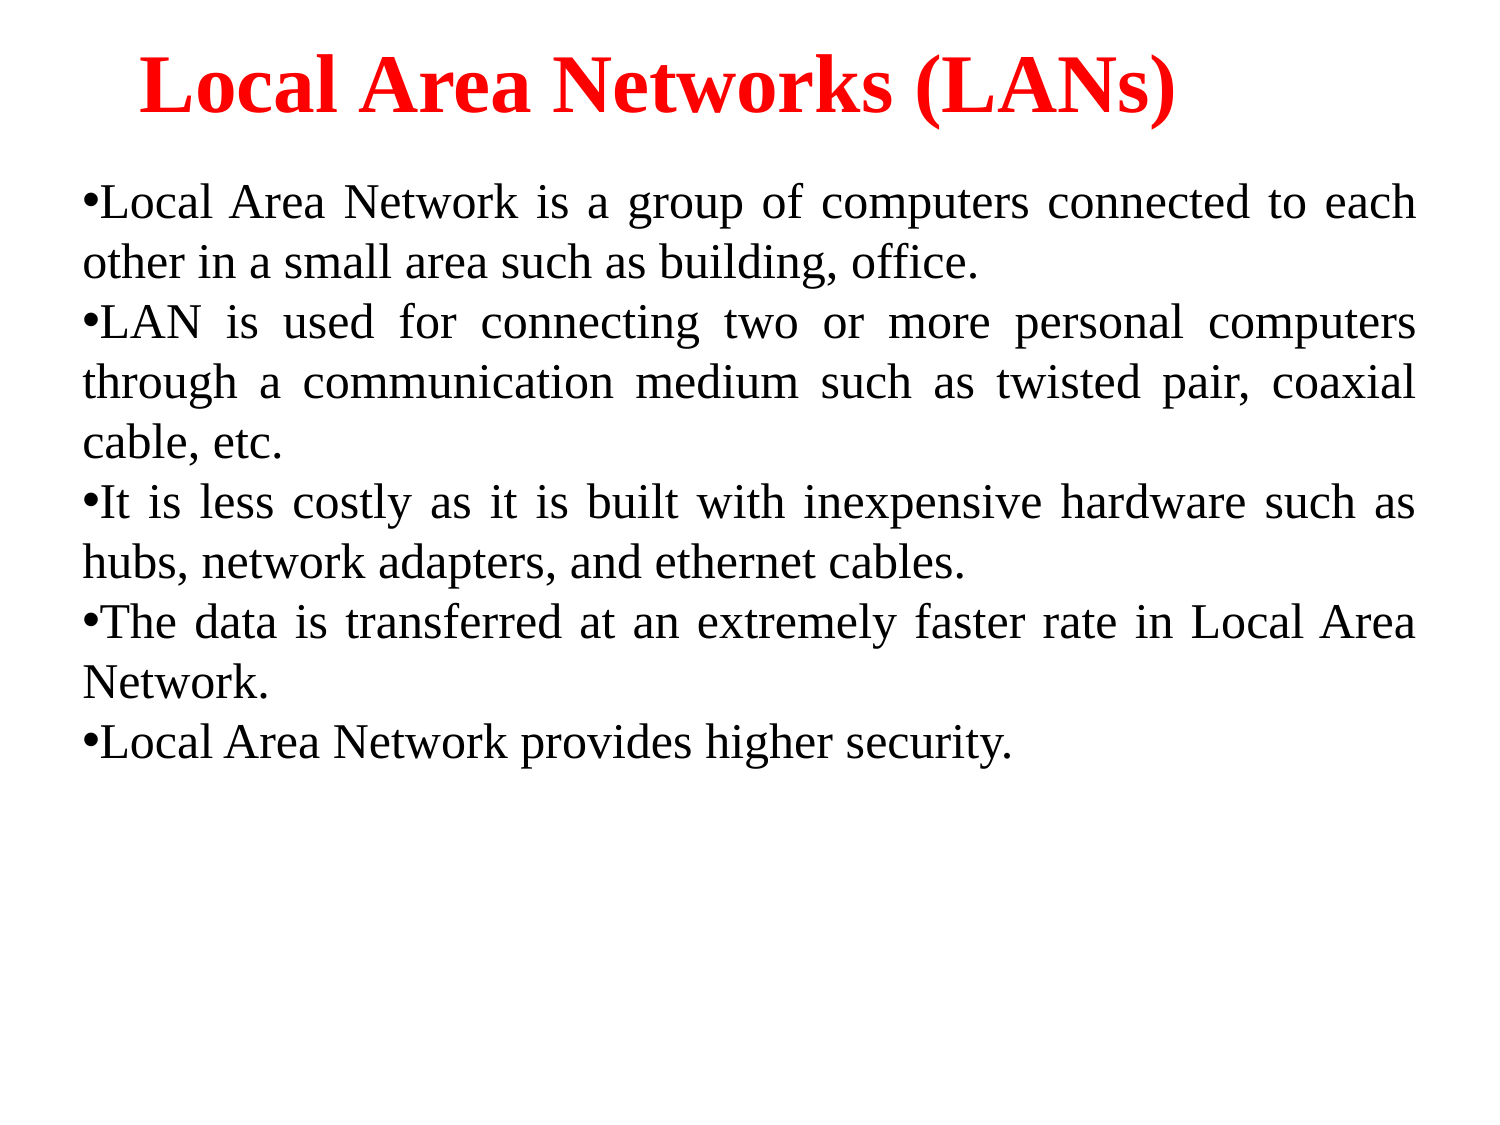

# Local Area Networks (LANs)
Local Area Network is a group of computers connected to each other in a small area such as building, office.
LAN is used for connecting two or more personal computers through a communication medium such as twisted pair, coaxial cable, etc.
It is less costly as it is built with inexpensive hardware such as hubs, network adapters, and ethernet cables.
The data is transferred at an extremely faster rate in Local Area Network.
Local Area Network provides higher security.